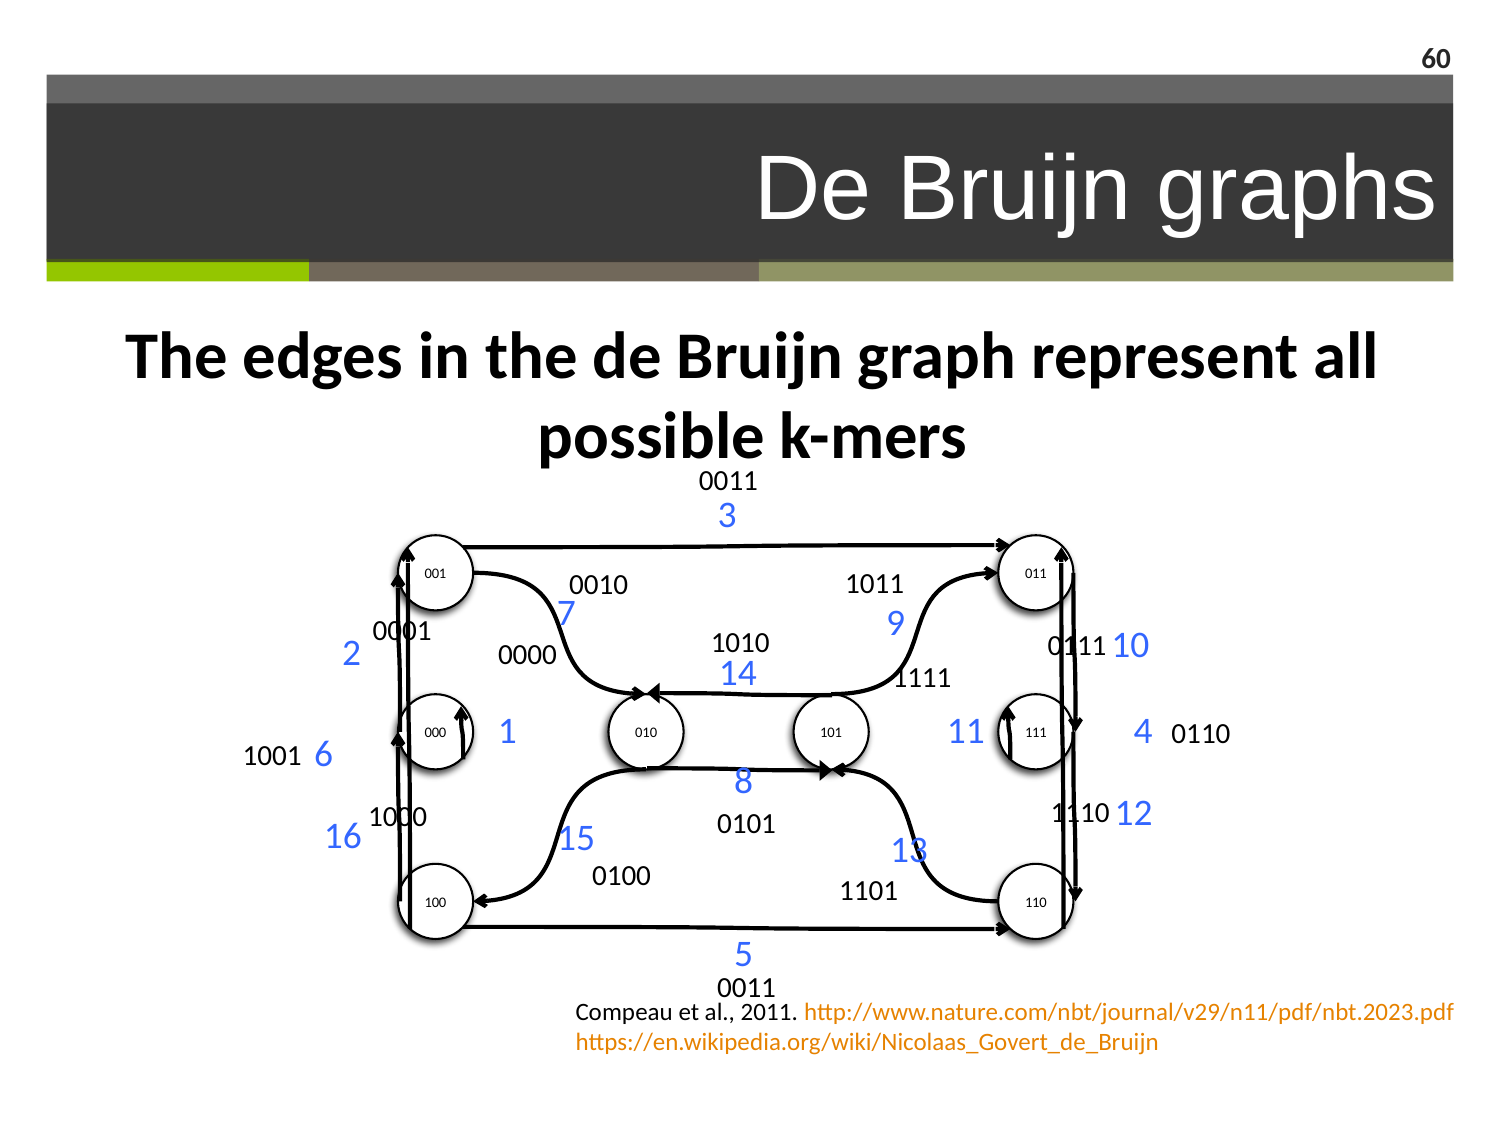

60
# De Bruijn graphs
The edges in the de Bruijn graph represent all possible k-mers
0011
3
001
011
000
010
101
111
100
110
6
1001
4
0110
1011
9
0010
7
10
0111
1010
14
1111
11
1000
16
12
1110
8
0101
15
0100
13
1101
5
0011
0001
2
0000
1
Compeau et al., 2011. http://www.nature.com/nbt/journal/v29/n11/pdf/nbt.2023.pdf
https://en.wikipedia.org/wiki/Nicolaas_Govert_de_Bruijn